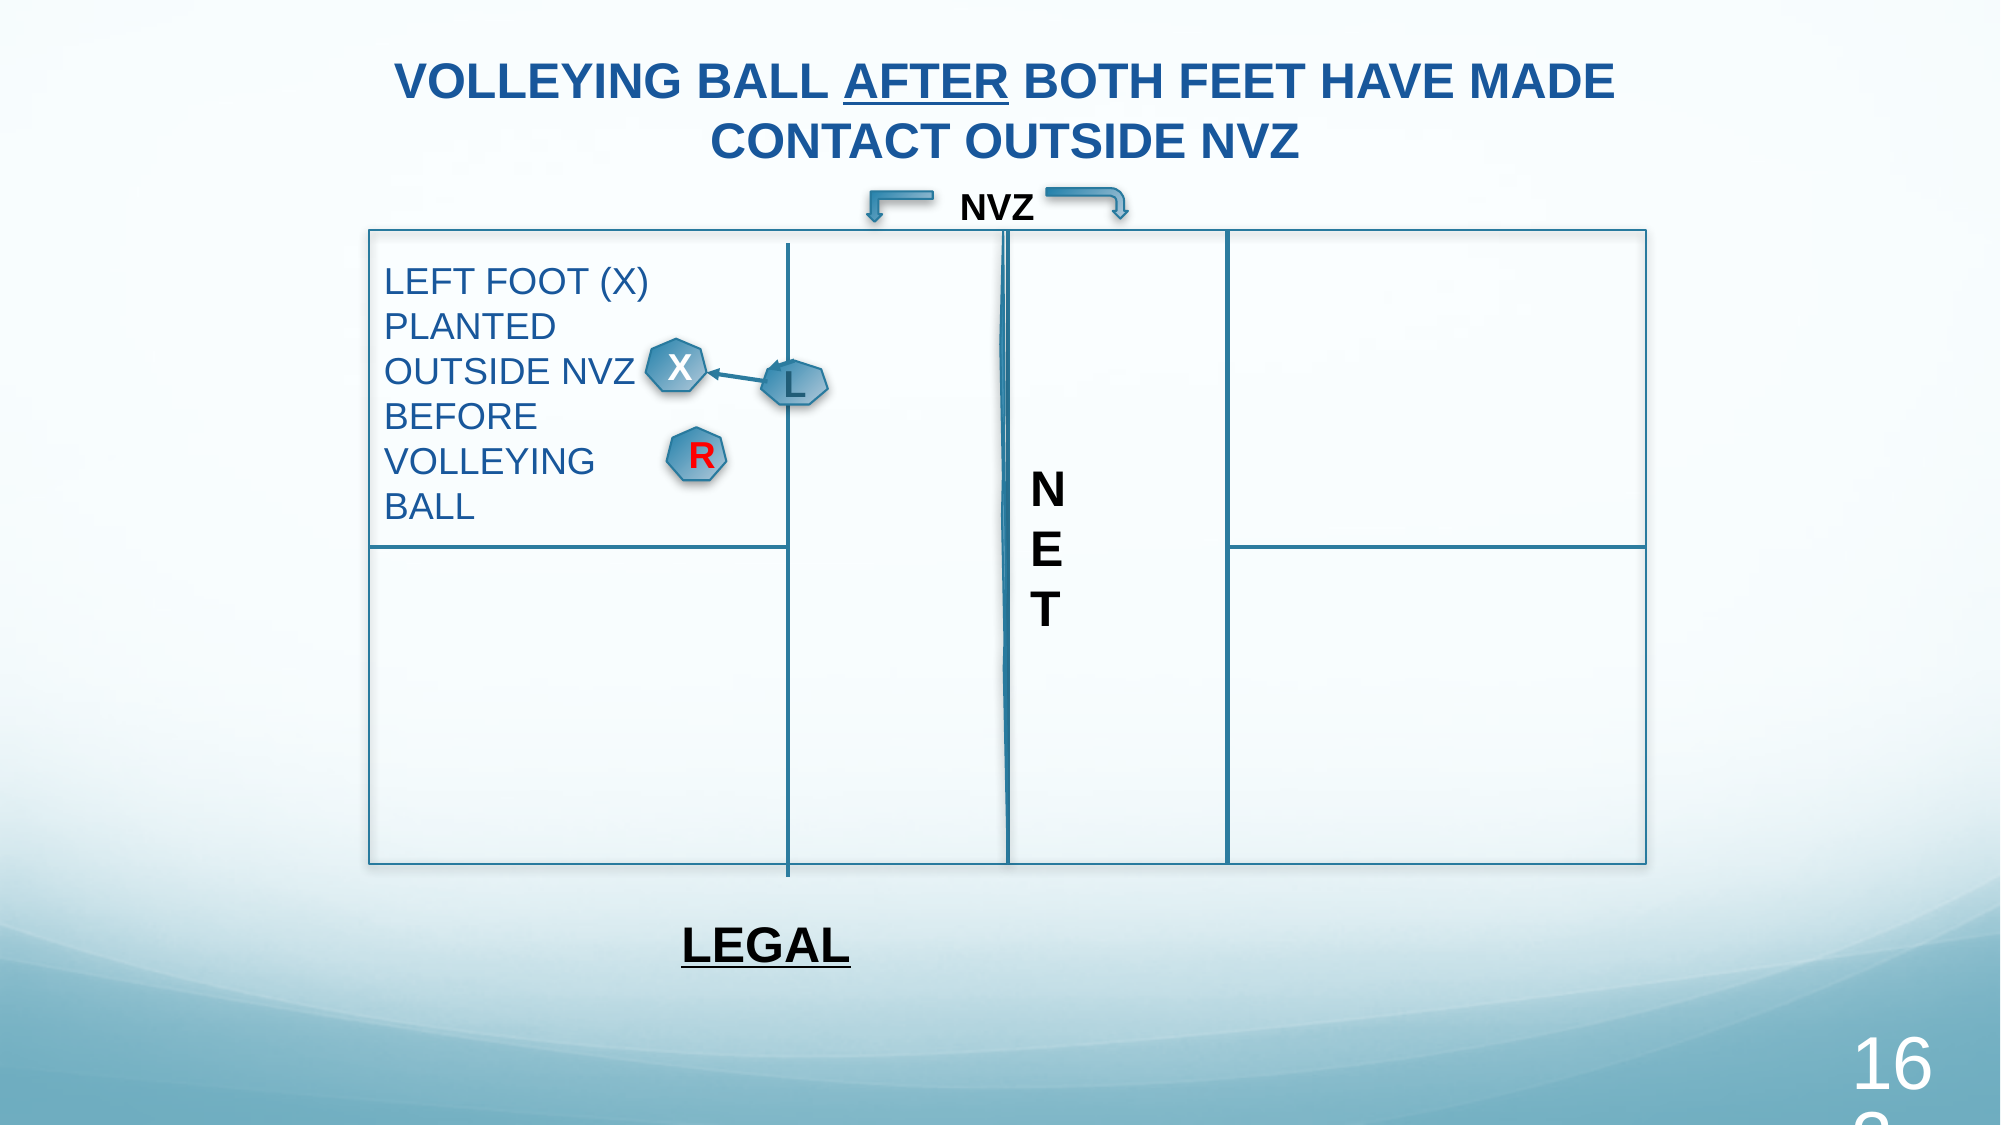

VOLLEYING BALL AFTER BOTH FEET HAVE MADE CONTACT OUTSIDE NVZ

NVZ

LEFT FOOT (X) PLANTED OUTSIDE NVZ BEFORE VOLLEYING BALL
X

L

R

NE
T
LEGAL
162